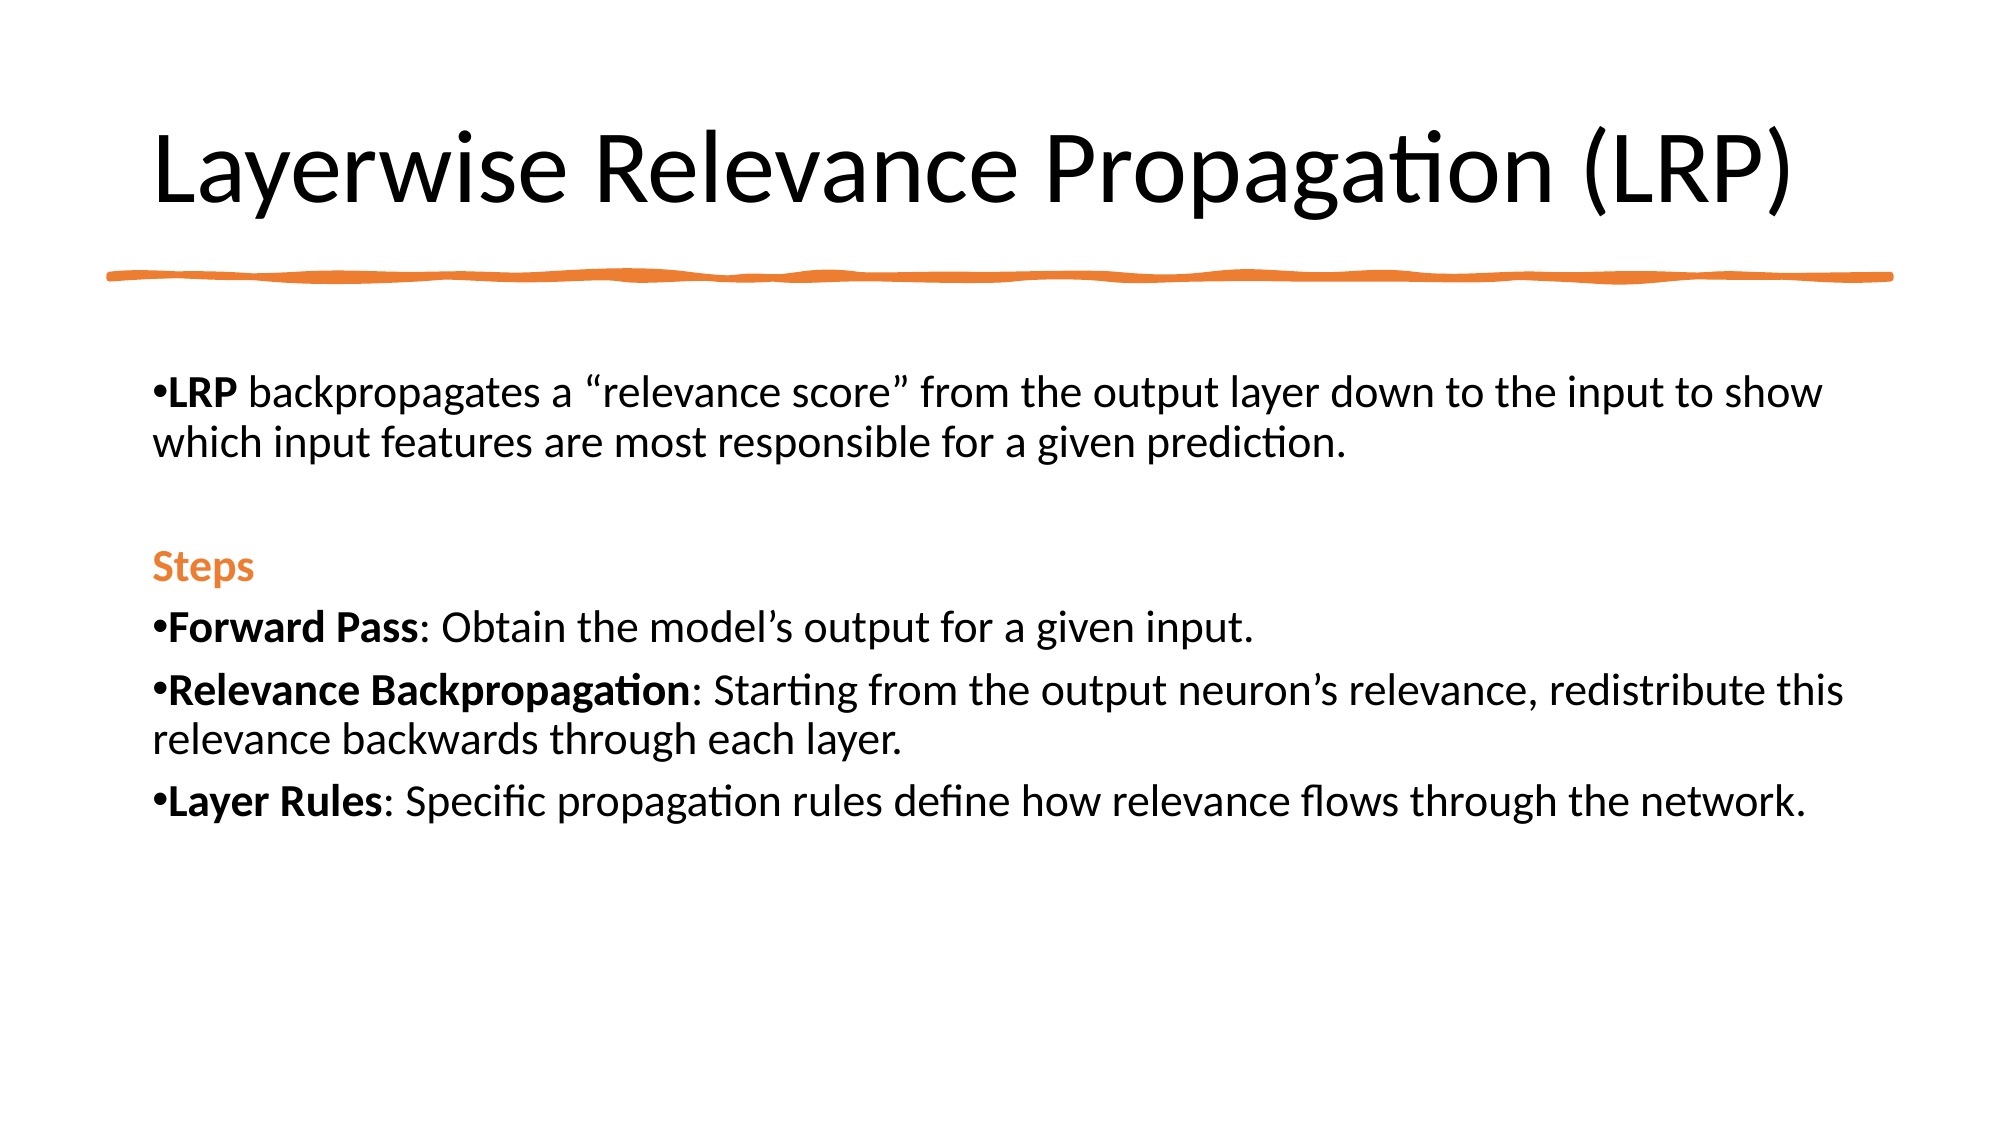

Layerwise Relevance Propagation (LRP)

LRP backpropagates a “relevance score” from the output layer down to the input to show which input features are most responsible for a given prediction.

Steps
Forward Pass: Obtain the model’s output for a given input.
Relevance Backpropagation: Starting from the output neuron’s relevance, redistribute this relevance backwards through each layer.
Layer Rules: Specific propagation rules define how relevance flows through the network.